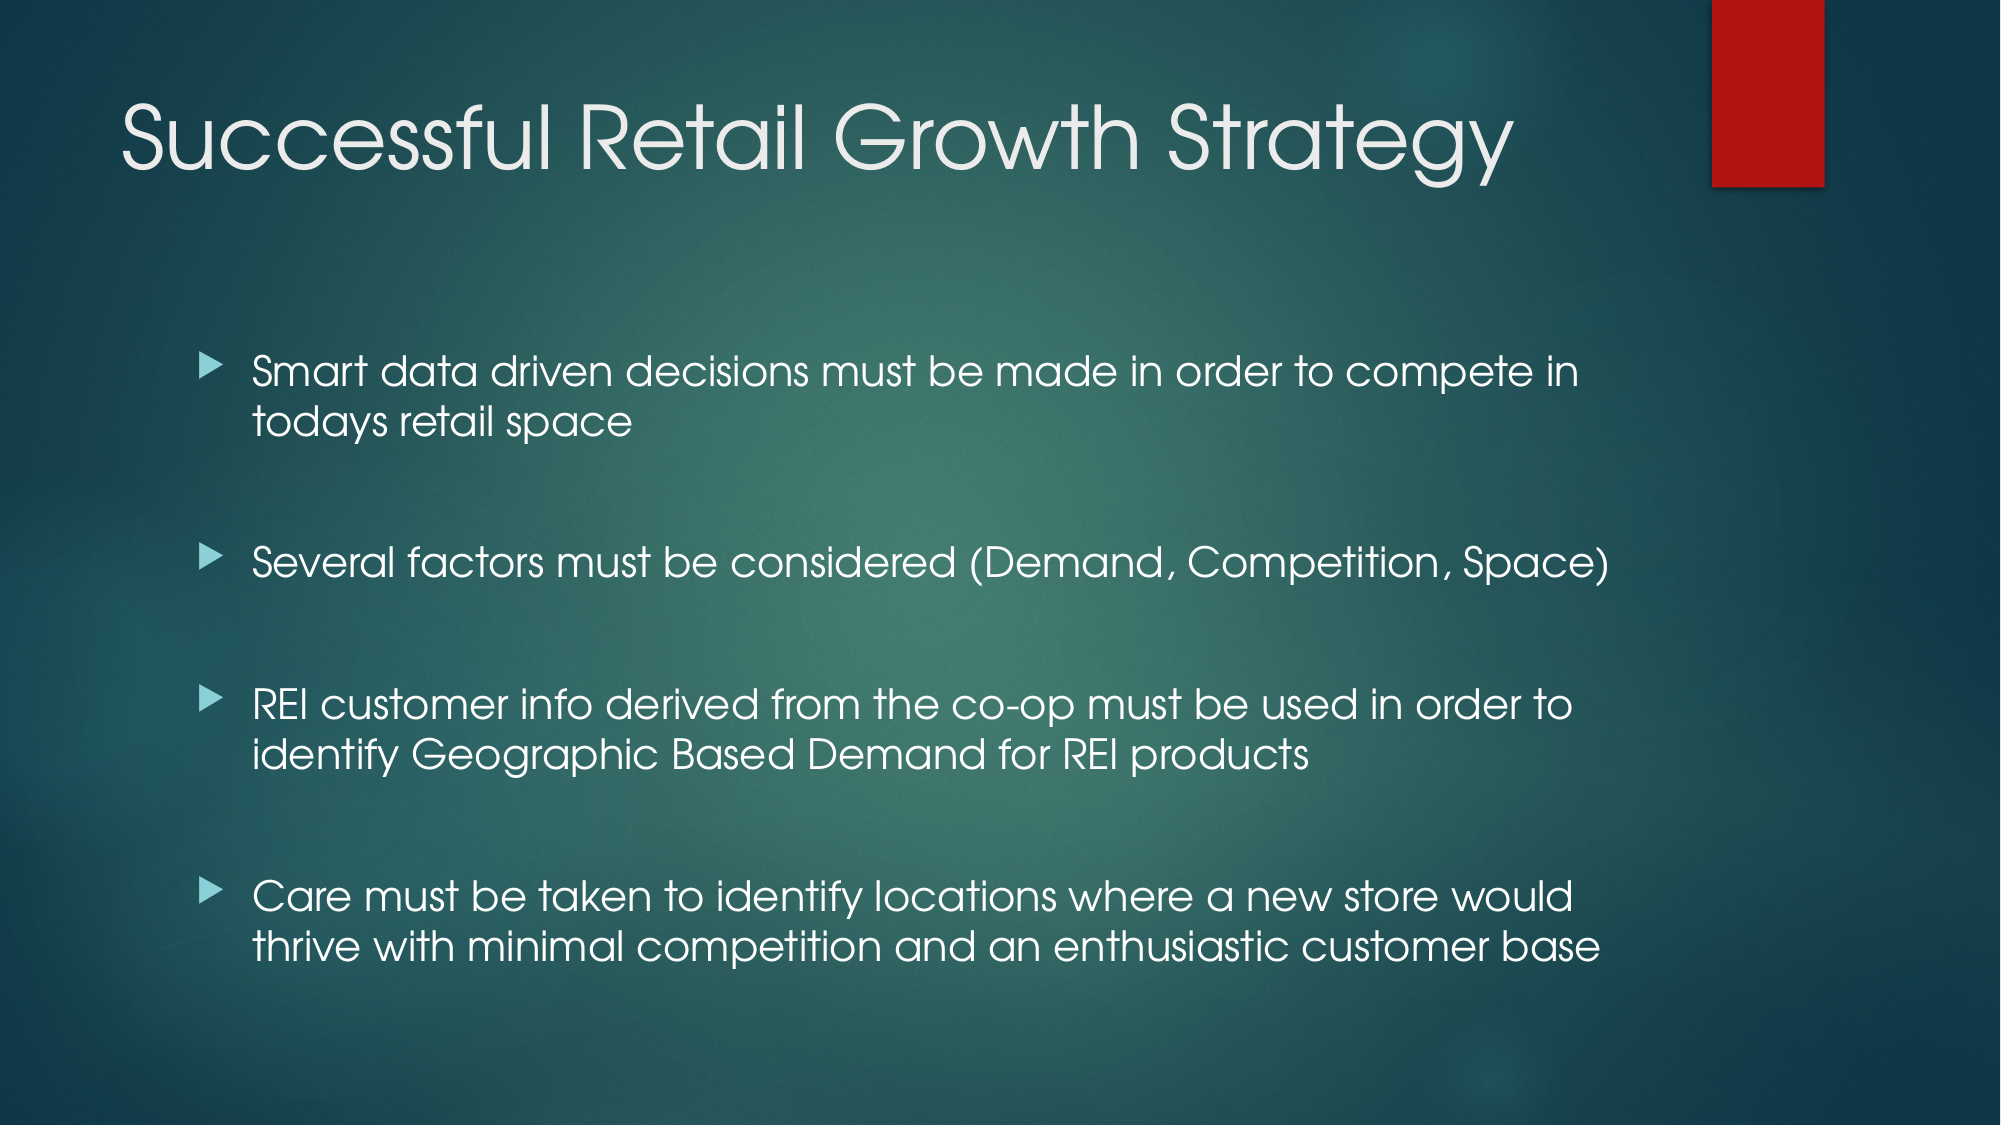

# Successful Retail Growth Strategy
Smart data driven decisions must be made in order to compete in todays retail space

Several factors must be considered (Demand, Competition, Space)

REI customer info derived from the co-op must be used in order to identify Geographic Based Demand for REI products

Care must be taken to identify locations where a new store would thrive with minimal competition and an enthusiastic customer base